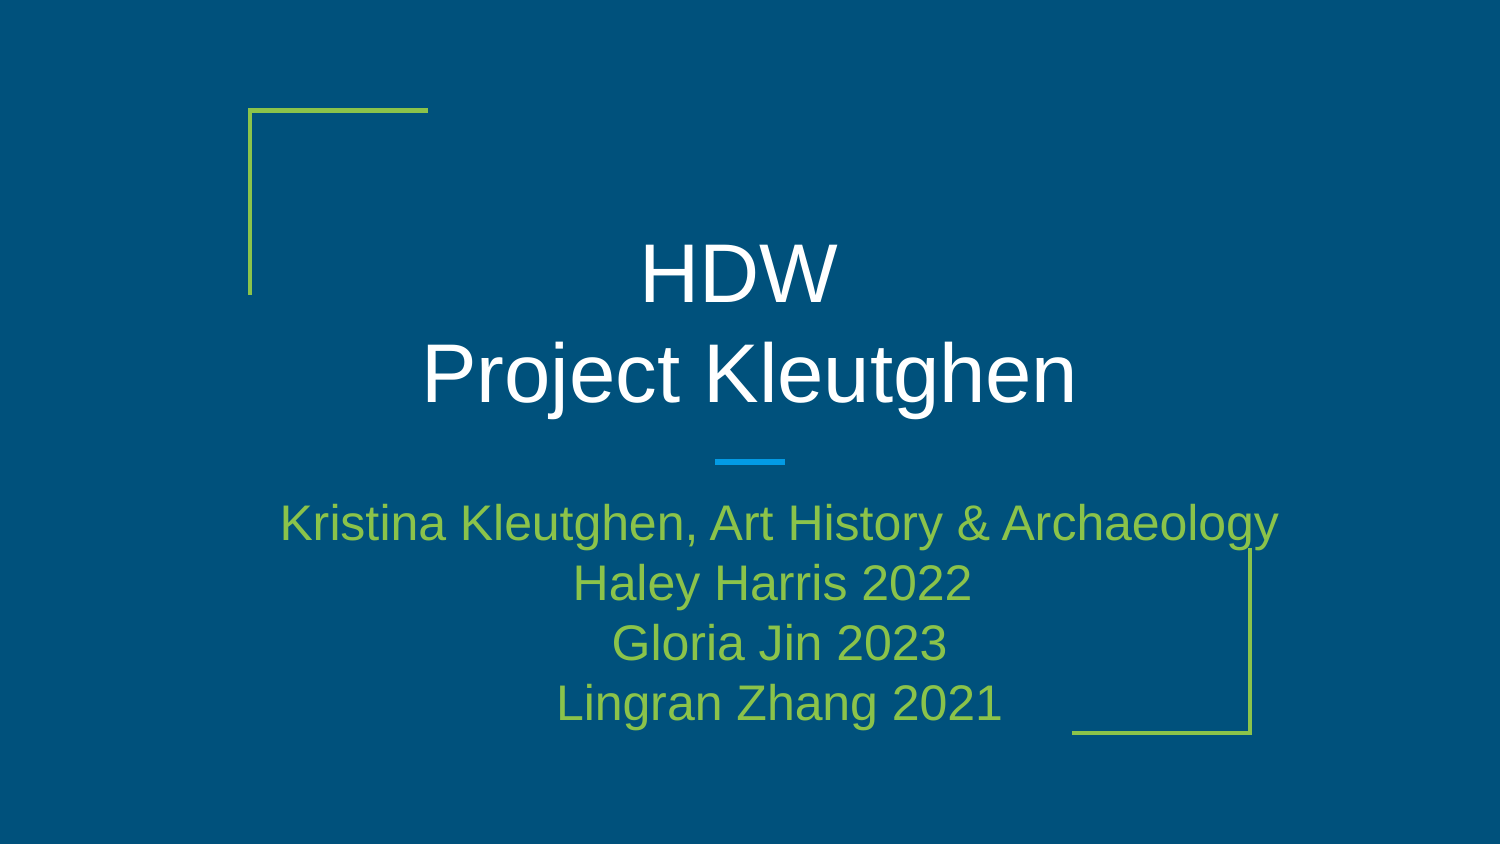

# HDW
Project Kleutghen
Kristina Kleutghen, Art History & Archaeology
Haley Harris 2022
Gloria Jin 2023
Lingran Zhang 2021